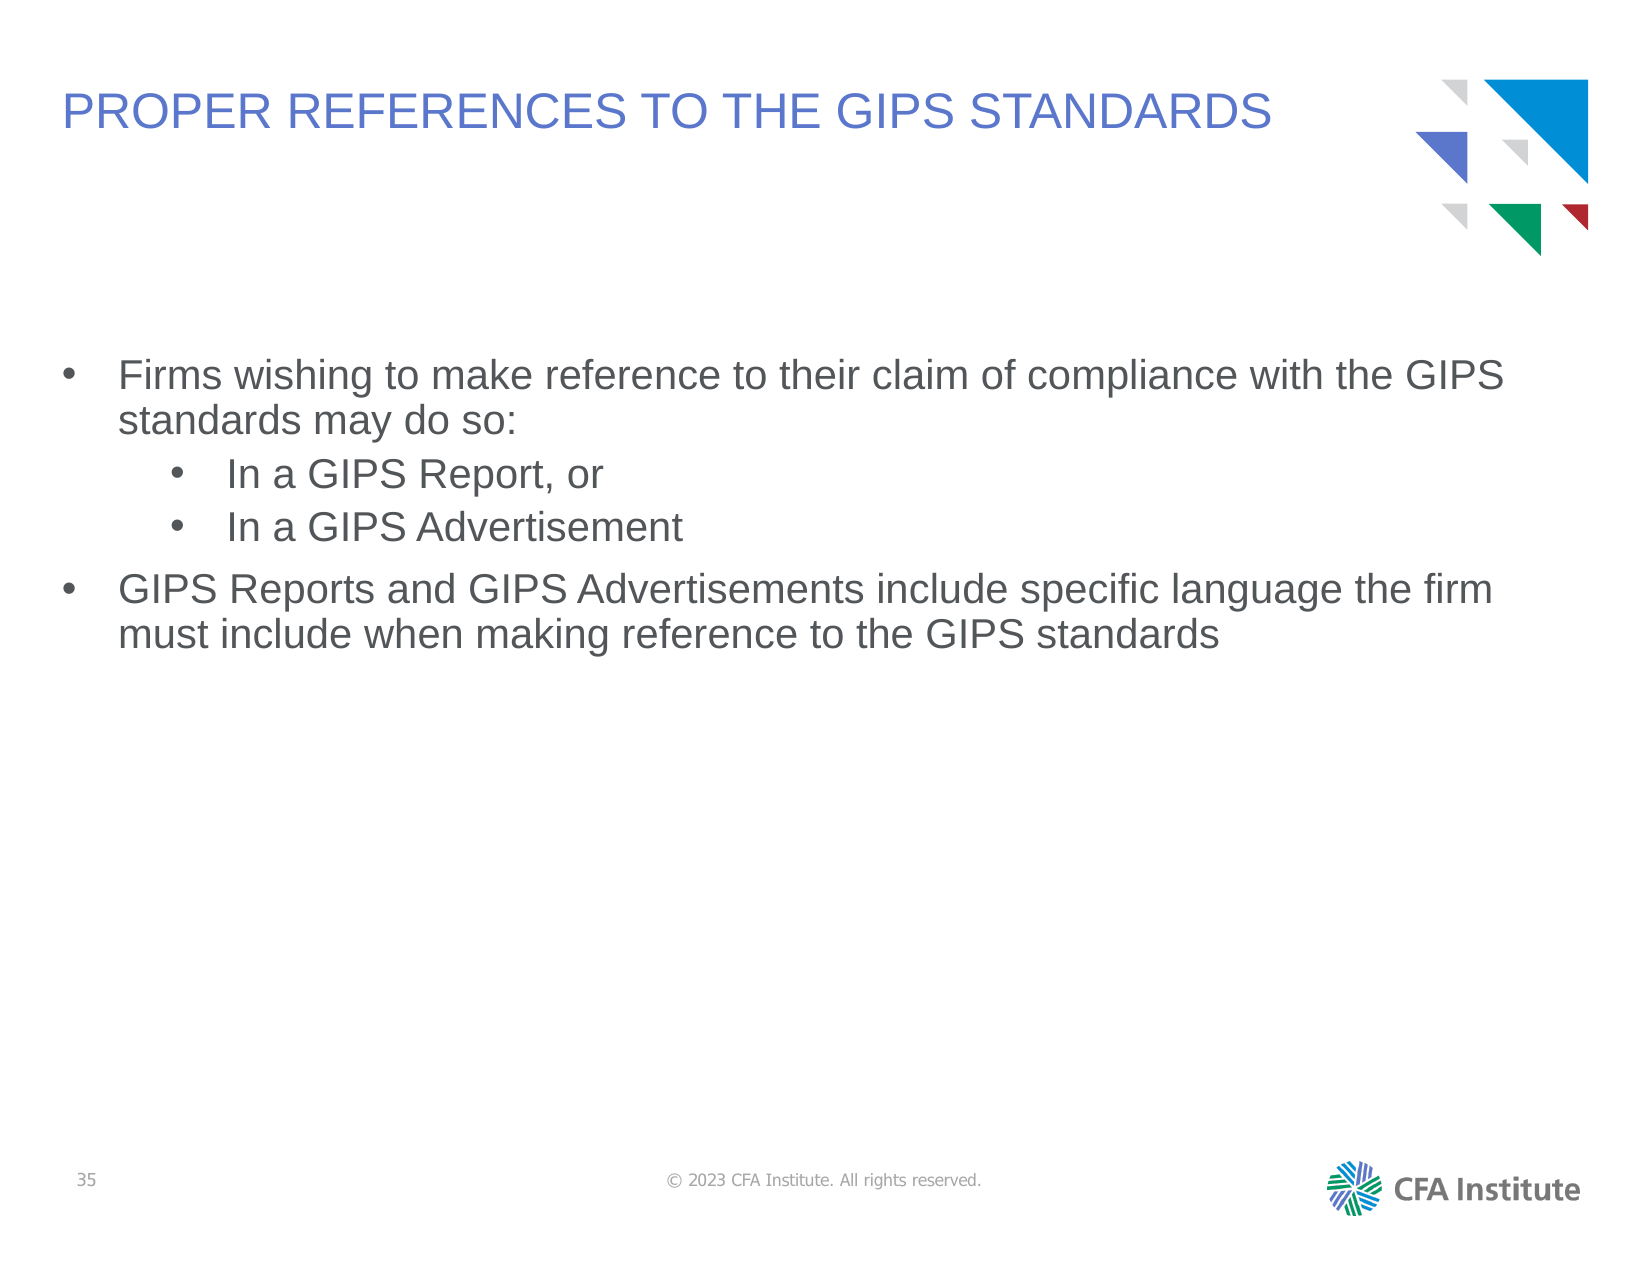

# Proper references to the GIPS standards
Firms wishing to make reference to their claim of compliance with the GIPS standards may do so:
In a GIPS Report, or
In a GIPS Advertisement
GIPS Reports and GIPS Advertisements include specific language the firm must include when making reference to the GIPS standards

35
© 2023 CFA Institute. All rights reserved.